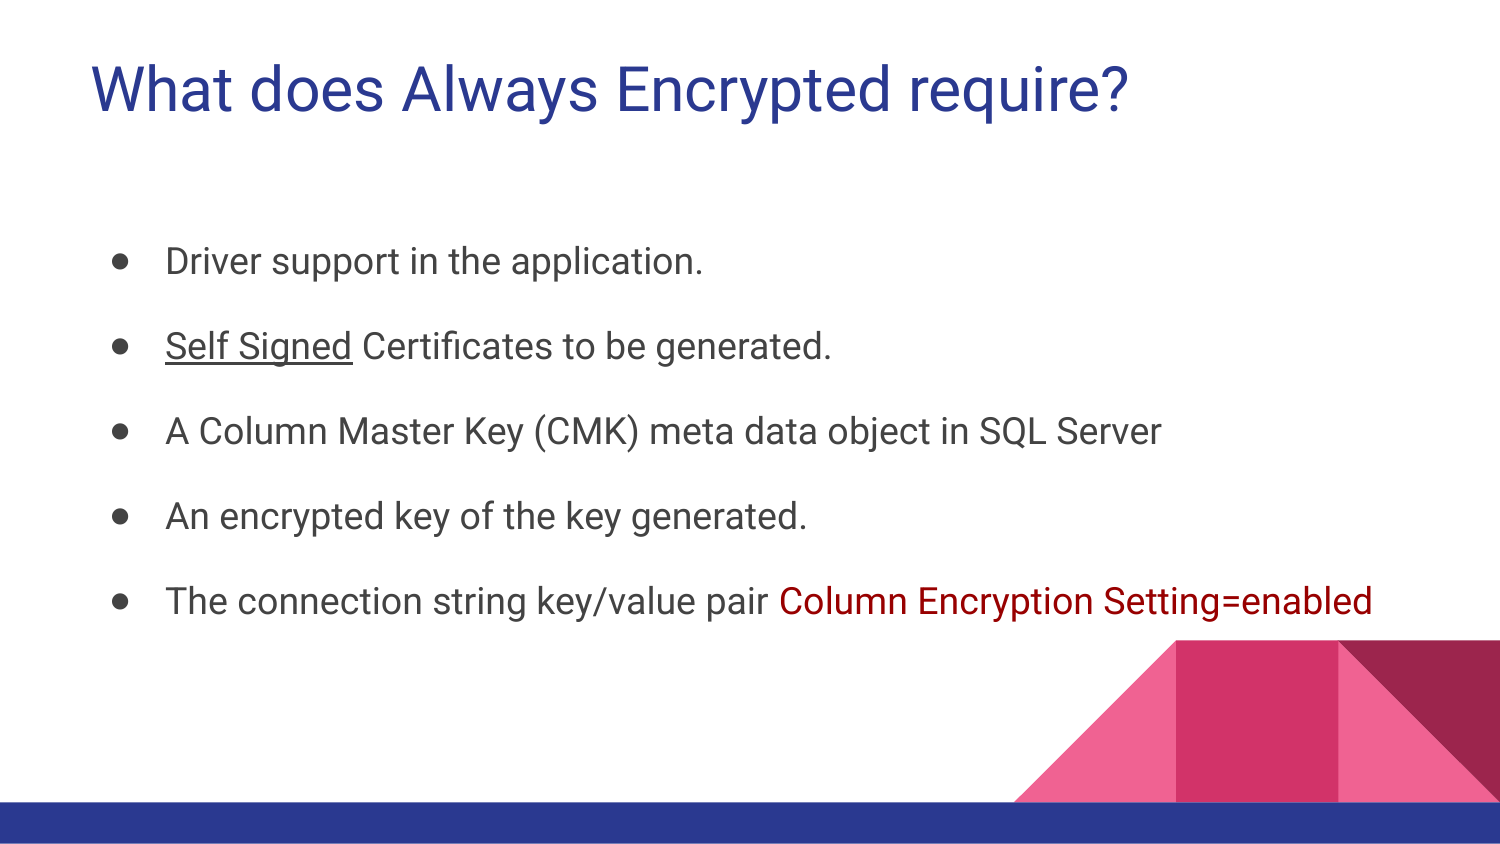

# What does Always Encrypted require?
Driver support in the application.
Self Signed Certificates to be generated.
A Column Master Key (CMK) meta data object in SQL Server
An encrypted key of the key generated.
The connection string key/value pair Column Encryption Setting=enabled